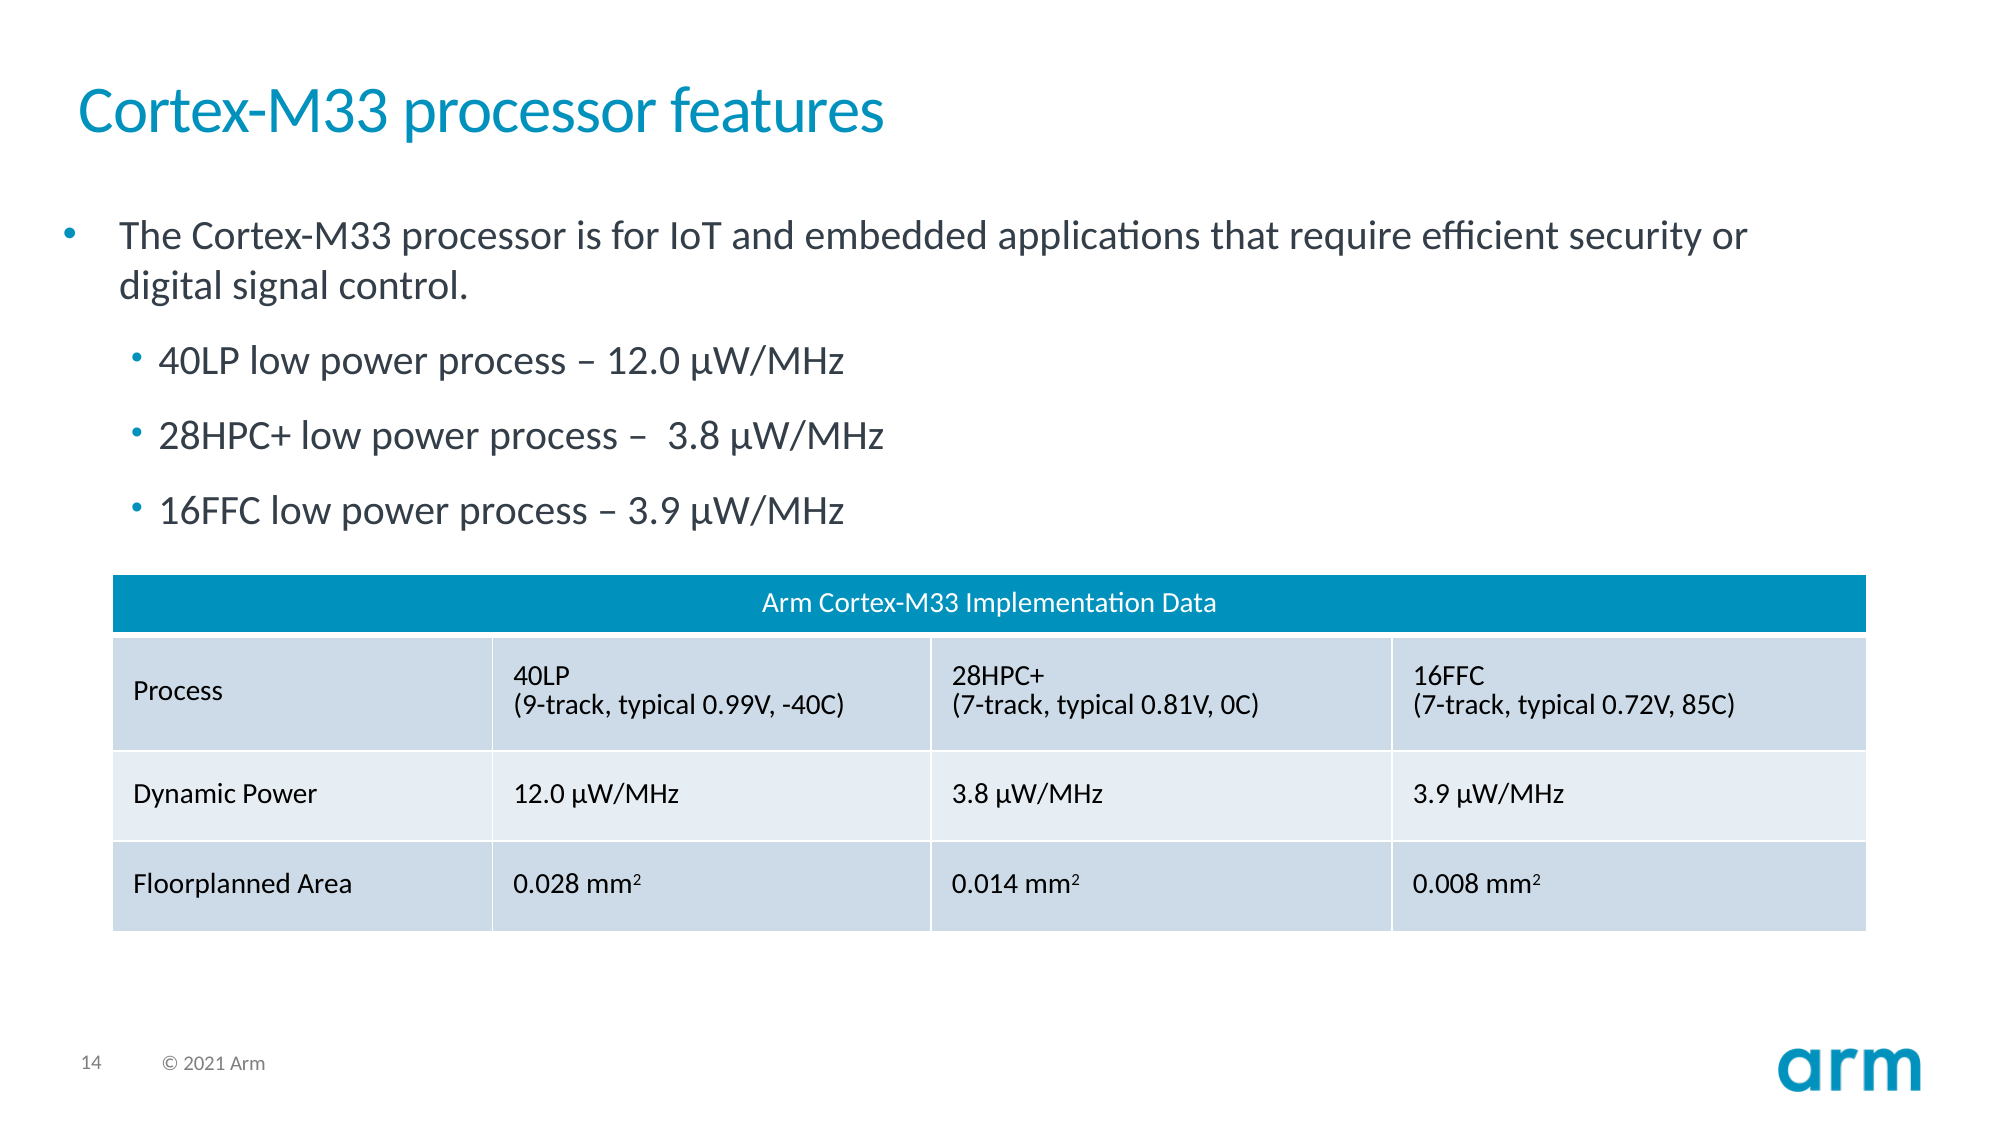

# Cortex-M33 processor features
The Cortex-M33 processor is for IoT and embedded applications that require efficient security or digital signal control.
40LP low power process – 12.0 µW/MHz
28HPC+ low power process –  3.8 µW/MHz
16FFC low power process – 3.9 µW/MHz

| Arm Cortex-M33 Implementation Data |  |  |  |
| --- | --- | --- | --- |
| Process | 40LP (9-track, typical 0.99V, -40C) | 28HPC+ (7-track, typical 0.81V, 0C) | 16FFC (7-track, typical 0.72V, 85C) |
| Dynamic Power | 12.0 µW/MHz | 3.8 µW/MHz | 3.9 µW/MHz |
| Floorplanned Area | 0.028 mm2 | 0.014 mm2 | 0.008 mm2 |